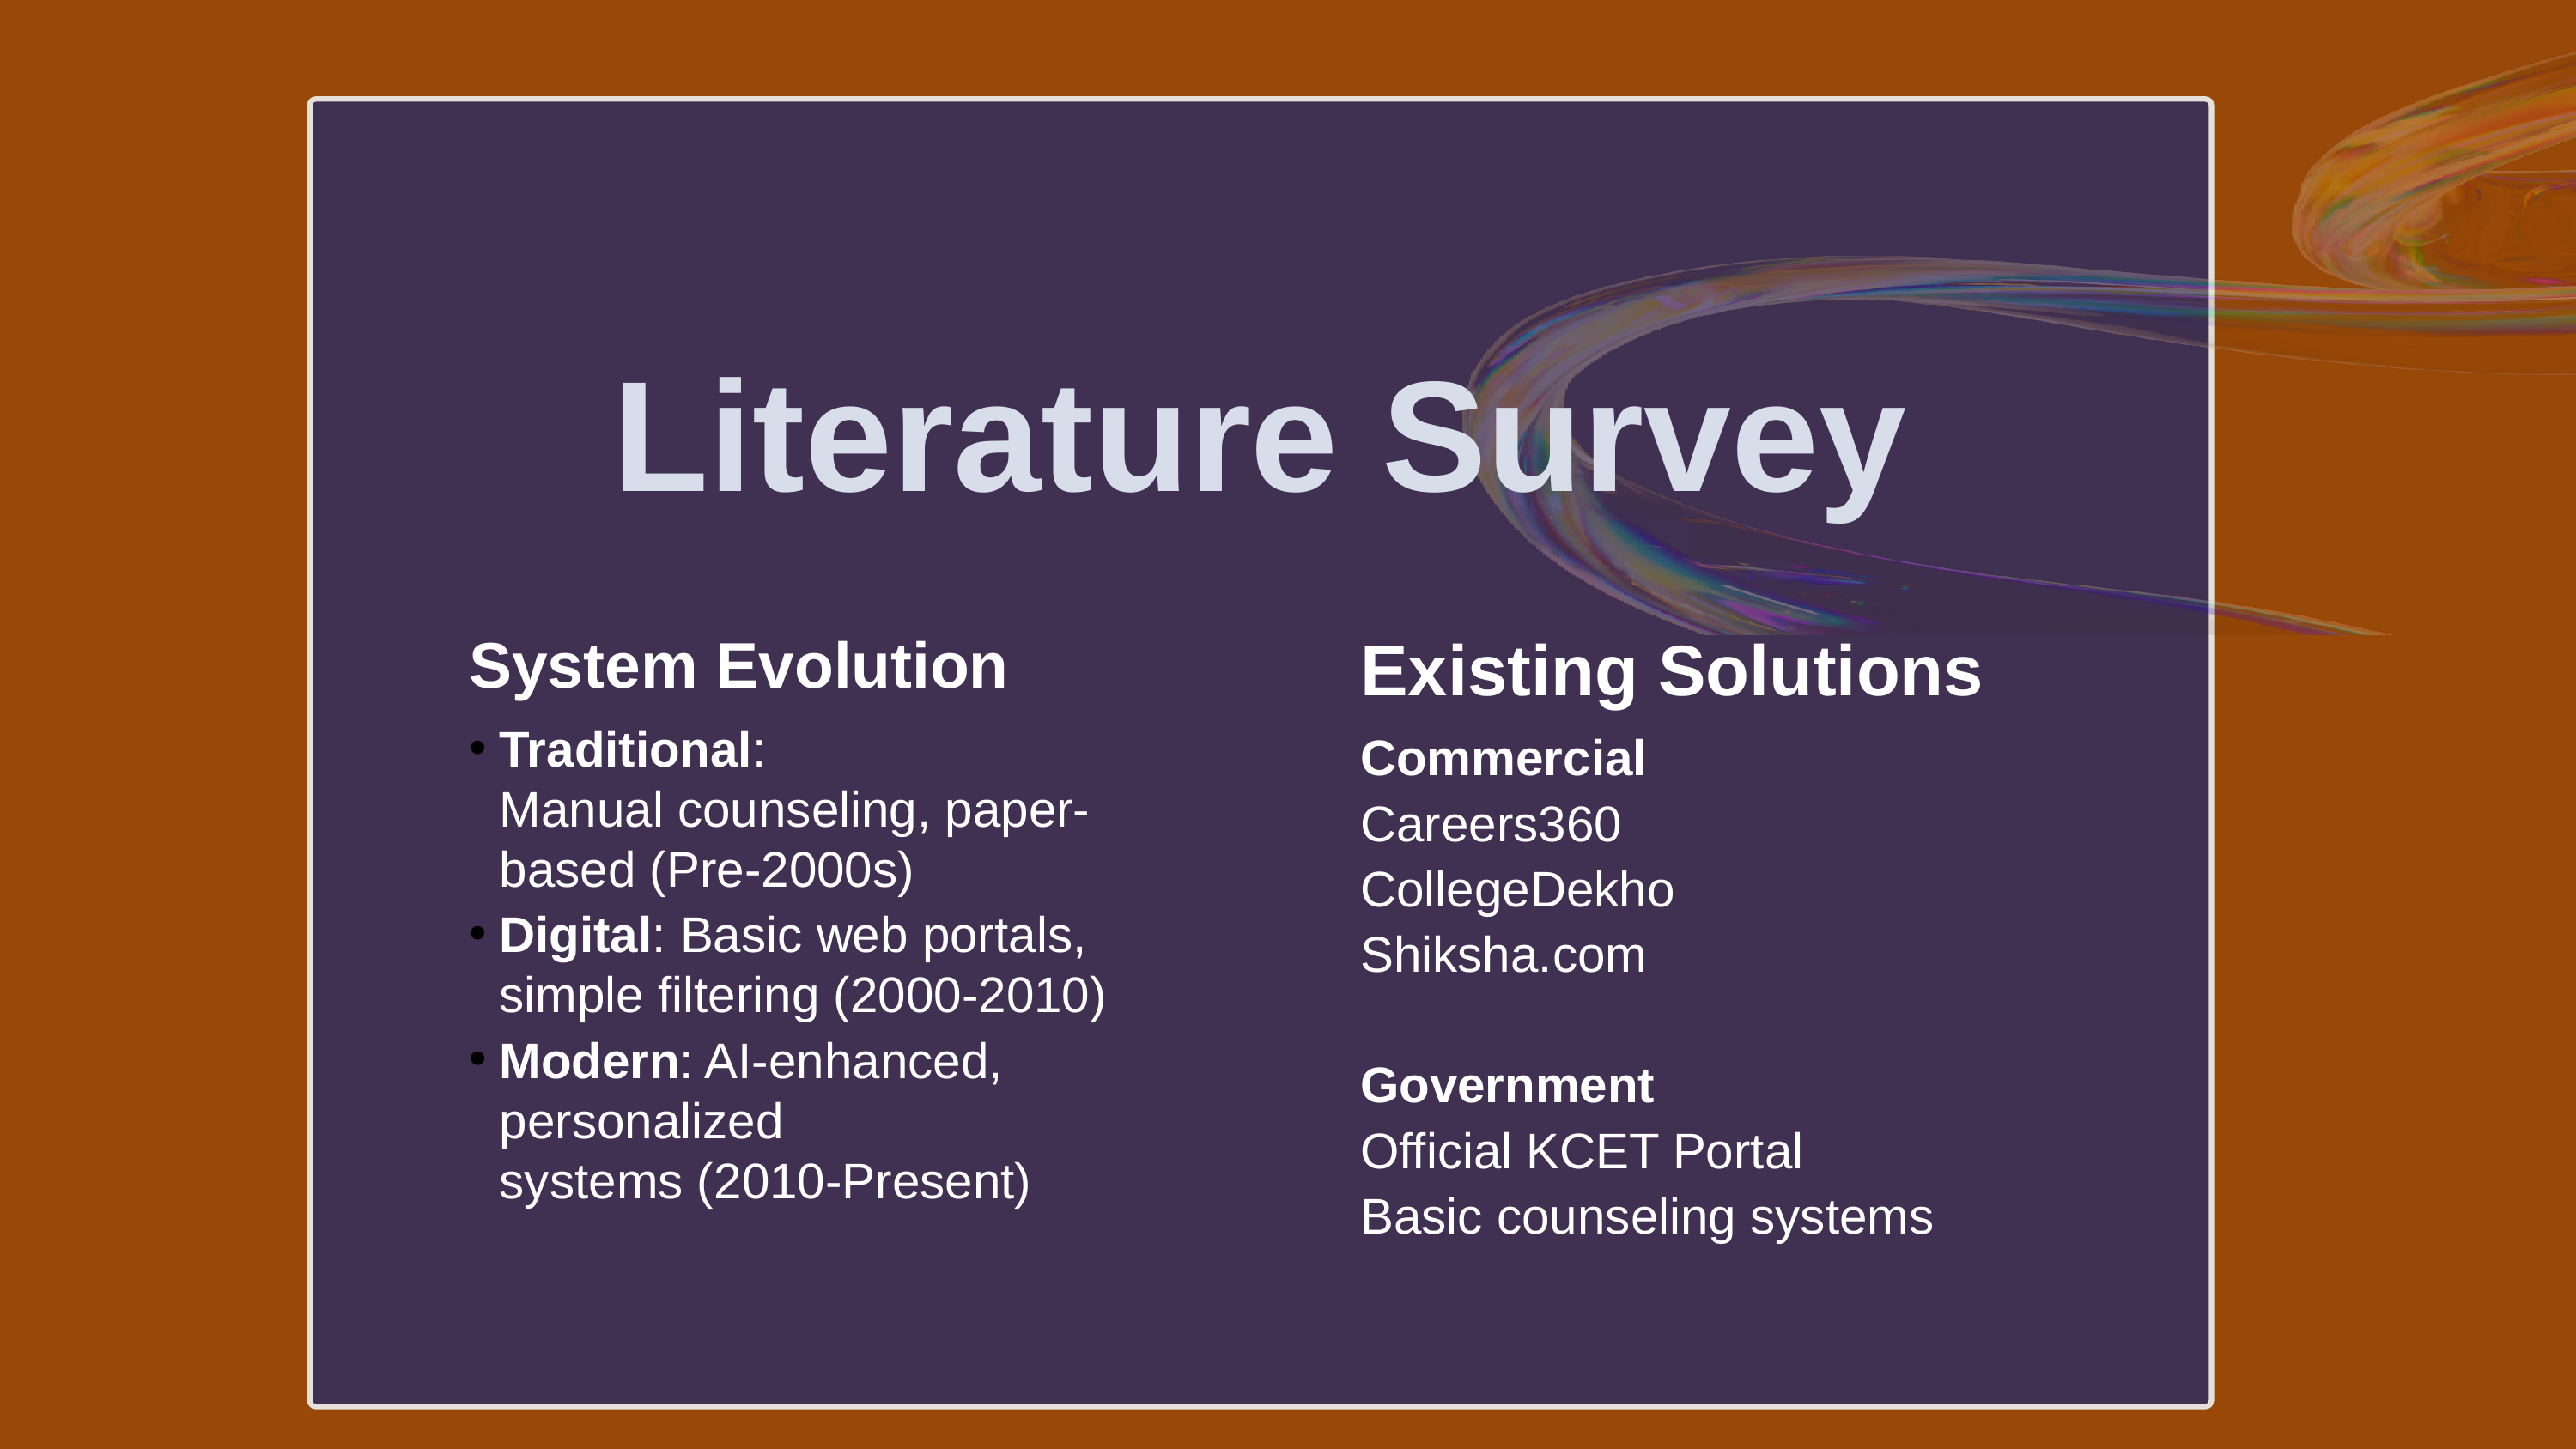

Literature Survey
System Evolution
Traditional: Manual counseling, paper-based (Pre-2000s)
Digital: Basic web portals, simple filtering (2000-2010)
Modern: AI-enhanced, personalized systems (2010-Present)
Existing Solutions
Commercial
Careers360
CollegeDekho
Shiksha.com

Government
Official KCET Portal
Basic counseling systems